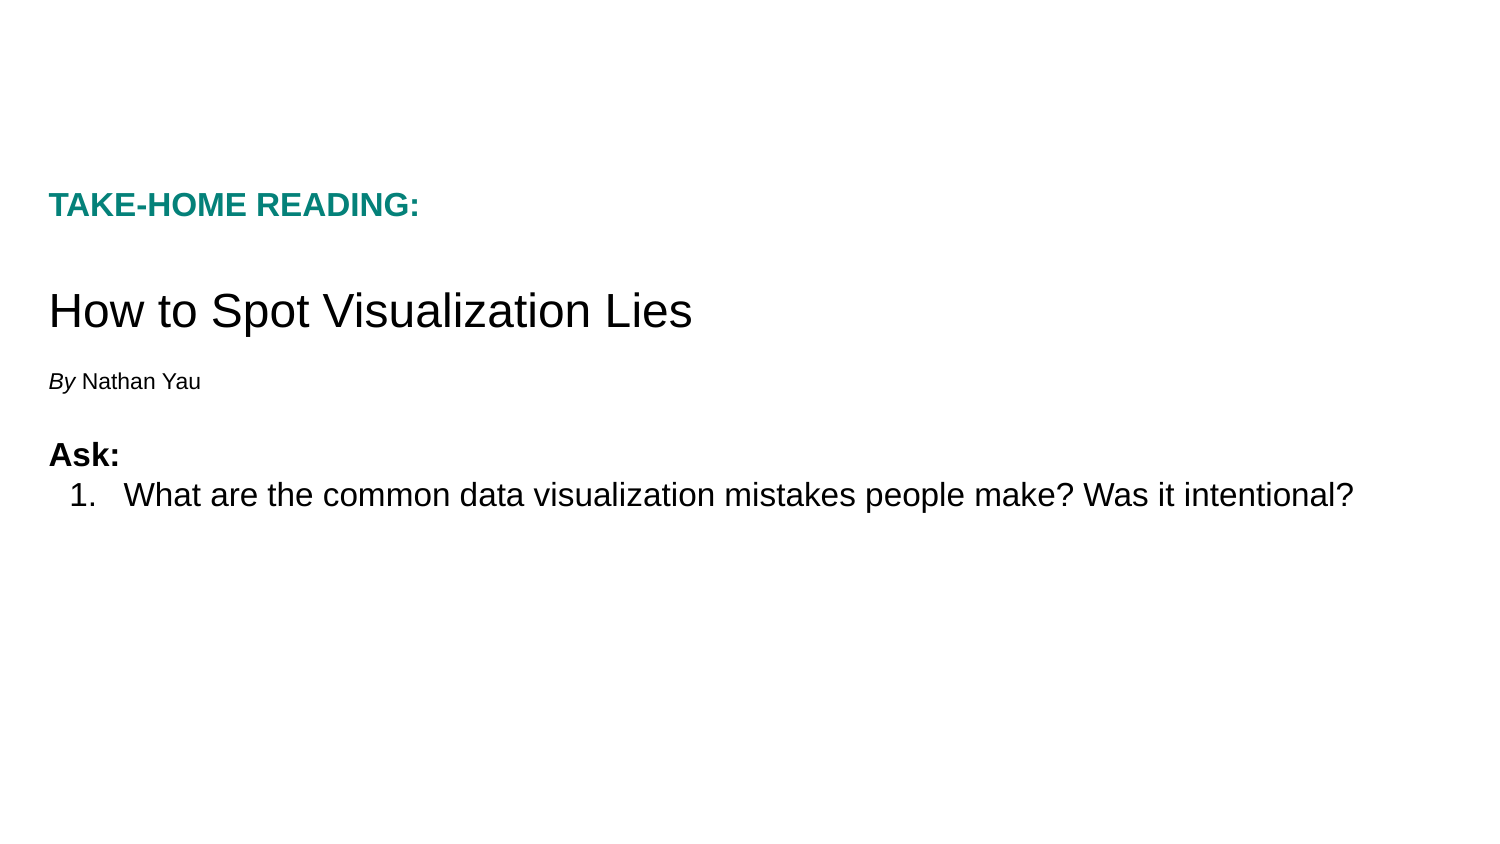

TAKE-HOME READING:

How to Spot Visualization Lies
By Nathan Yau

Ask:
What are the common data visualization mistakes people make? Was it intentional?